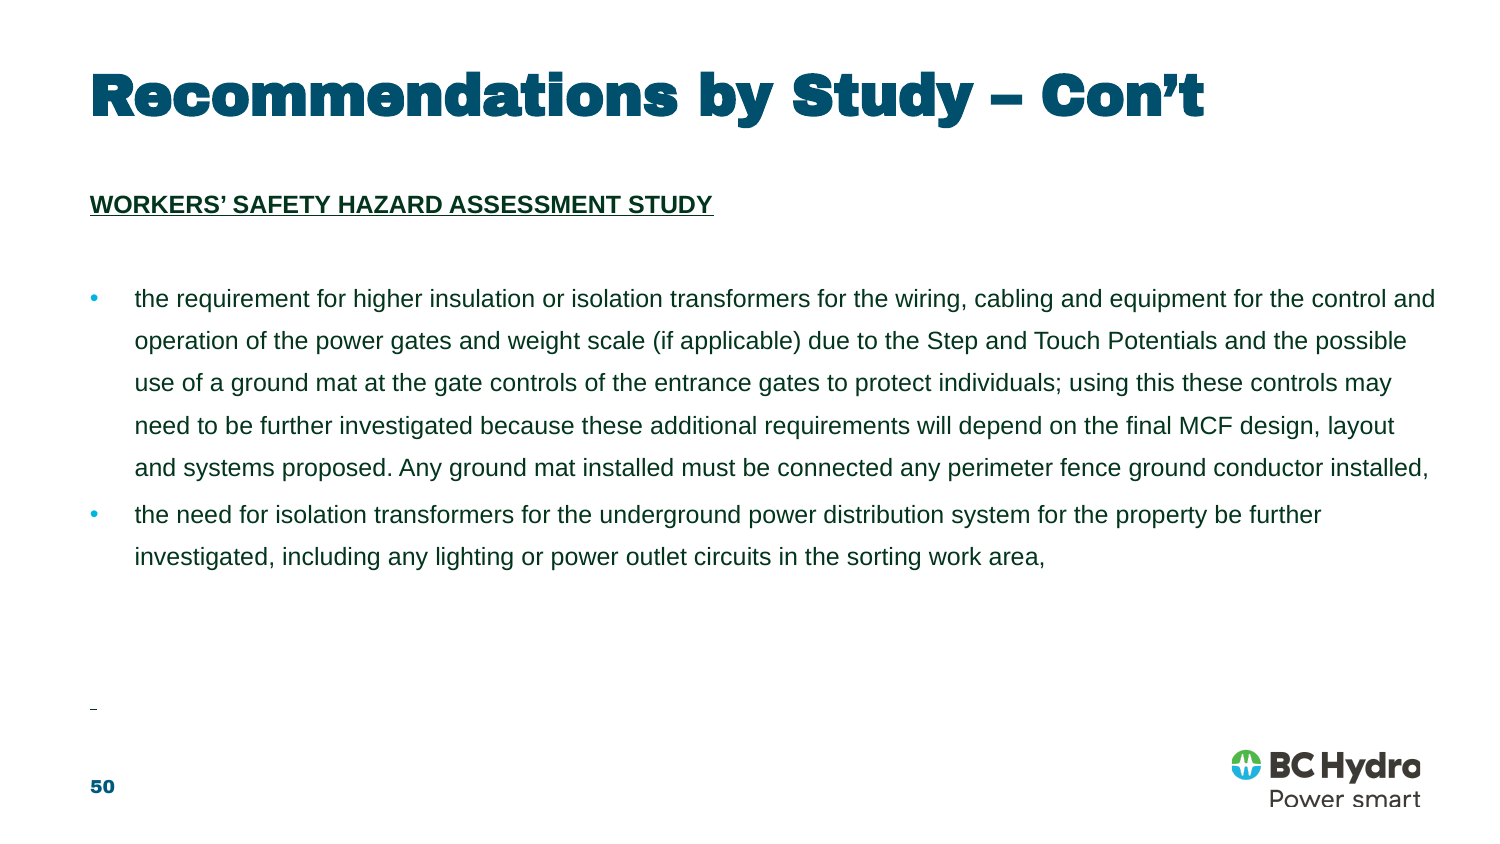

# Recommendations by Study – Con’t
Workers’ safety hazard Assessment STUDY

the requirement for higher insulation or isolation transformers for the wiring, cabling and equipment for the control and operation of the power gates and weight scale (if applicable) due to the Step and Touch Potentials and the possible use of a ground mat at the gate controls of the entrance gates to protect individuals; using this these controls may need to be further investigated because these additional requirements will depend on the final MCF design, layout and systems proposed. Any ground mat installed must be connected any perimeter fence ground conductor installed,
the need for isolation transformers for the underground power distribution system for the property be further investigated, including any lighting or power outlet circuits in the sorting work area,

50